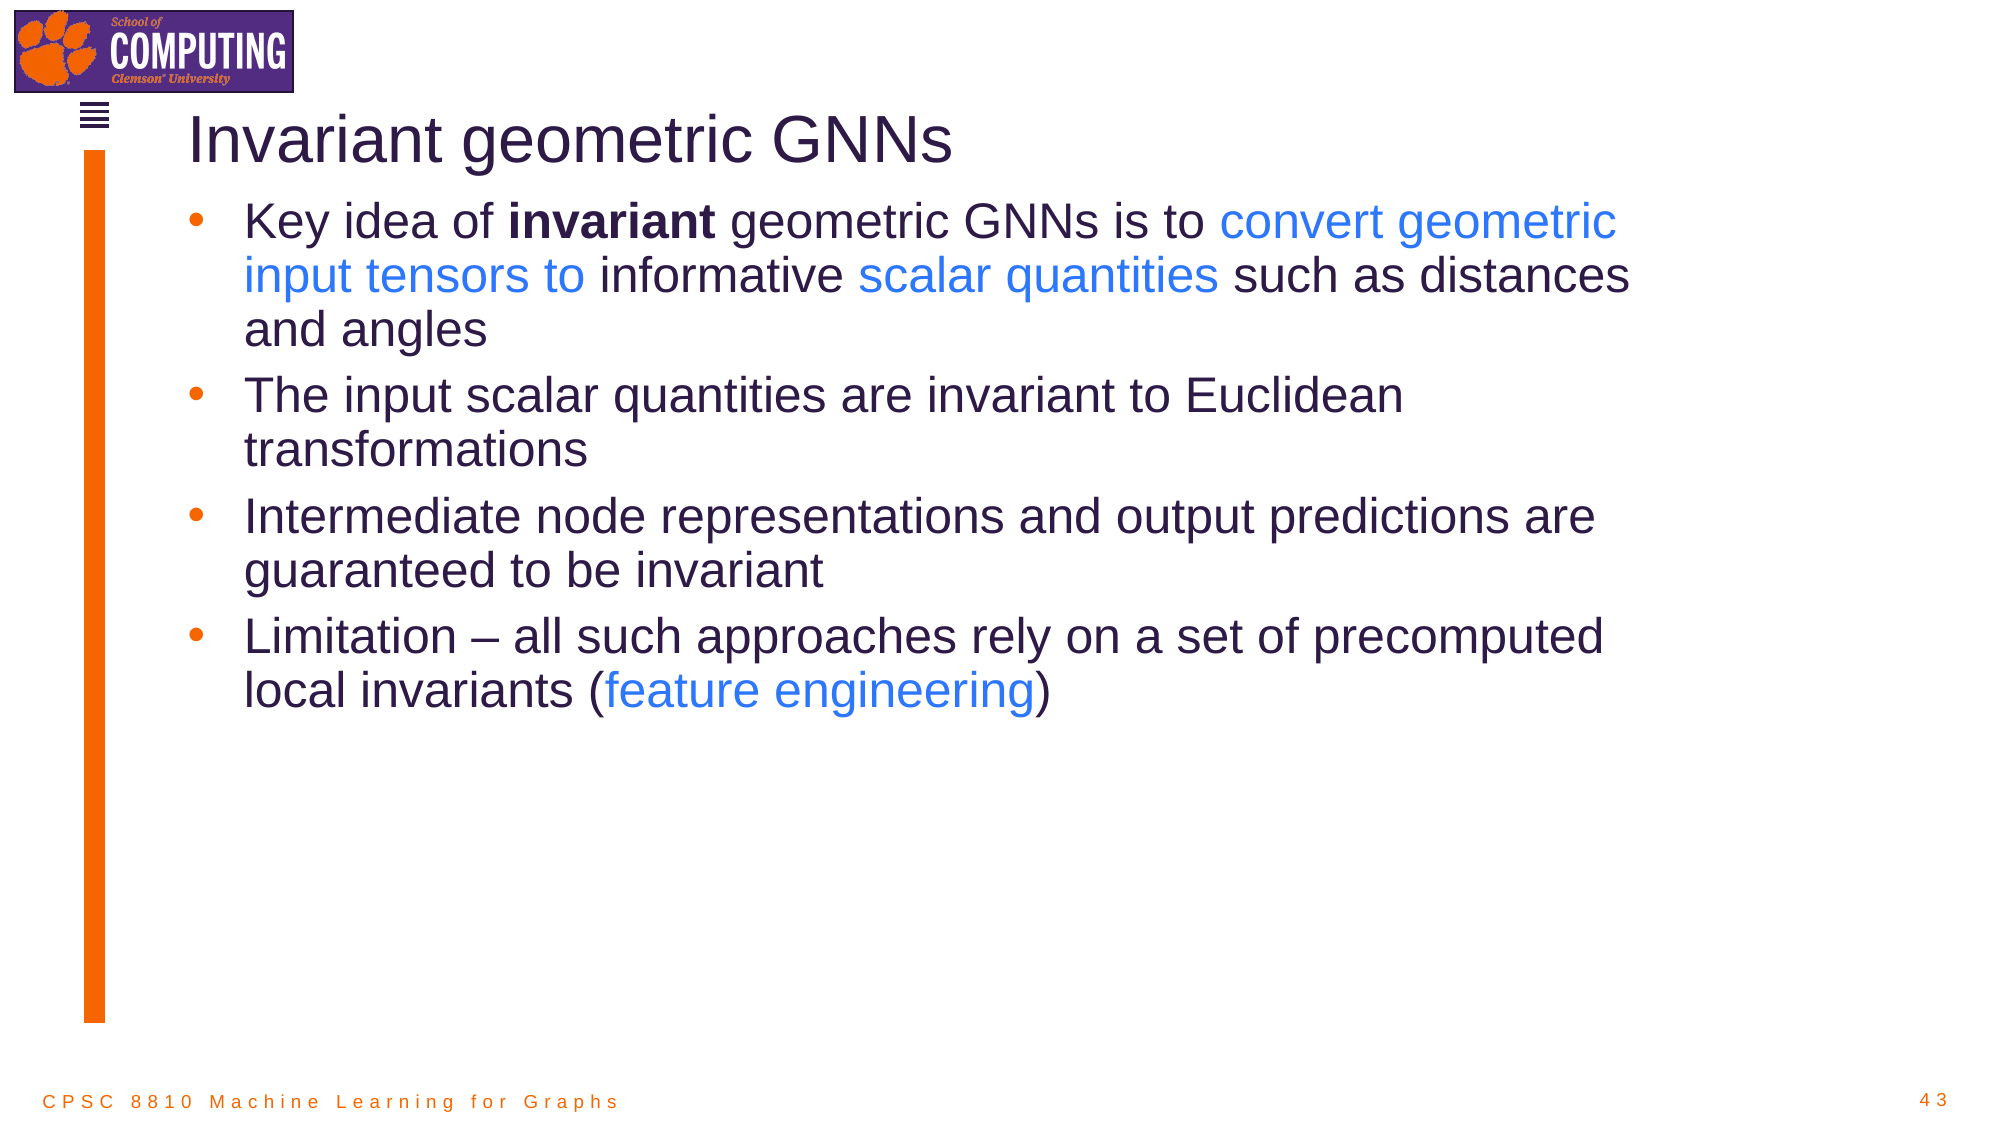

# Invariant geometric GNNs
Key idea of invariant geometric GNNs is to convert geometric input tensors to informative scalar quantities such as distances and angles
The input scalar quantities are invariant to Euclidean transformations
Intermediate node representations and output predictions are guaranteed to be invariant
Limitation – all such approaches rely on a set of precomputed local invariants (feature engineering)